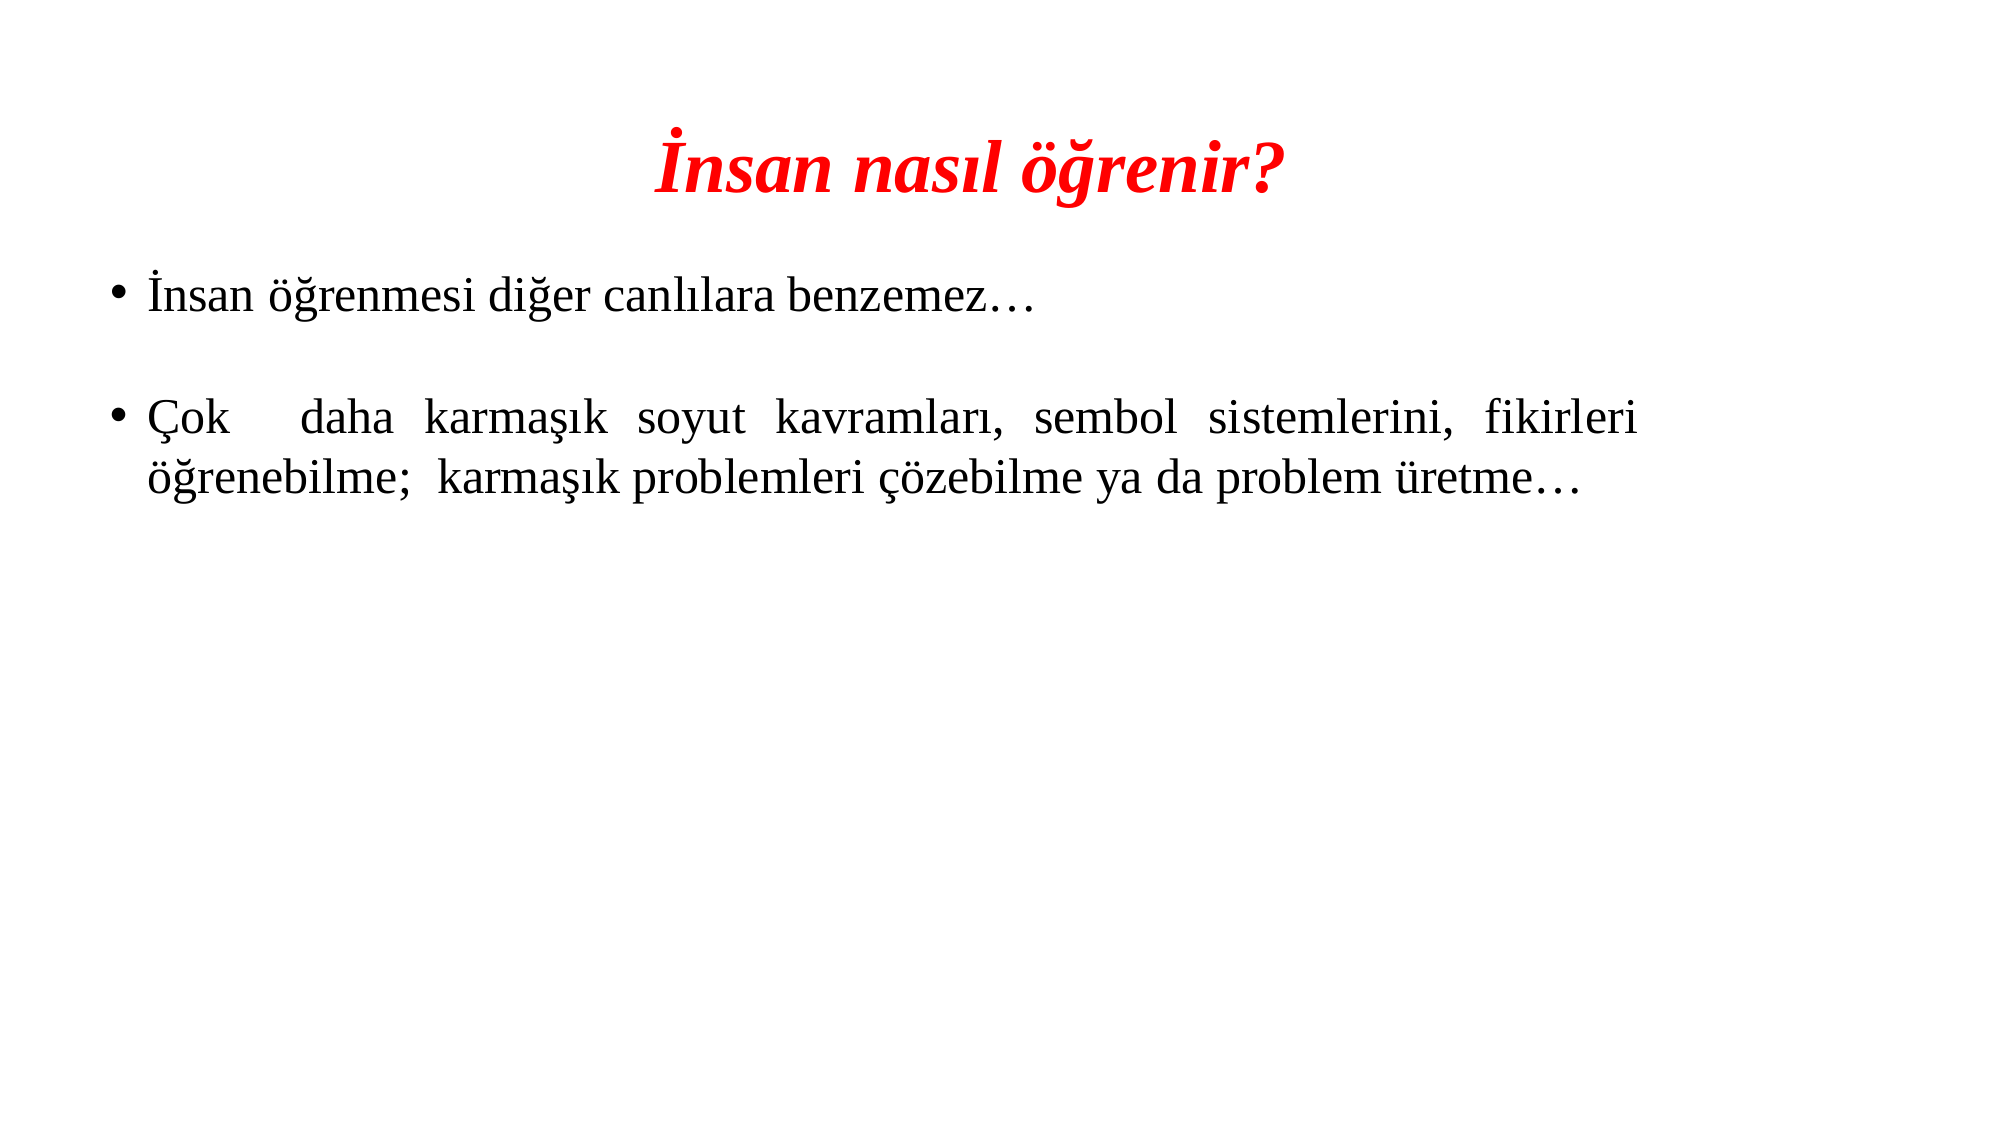

# İnsan nasıl öğrenir?
İnsan öğrenmesi diğer canlılara benzemez…

Çok	daha	karmaşık	soyut	kavramları,	sembol	sistemlerini,	fikirleri	öğrenebilme;  karmaşık problemleri çözebilme ya da problem üretme…